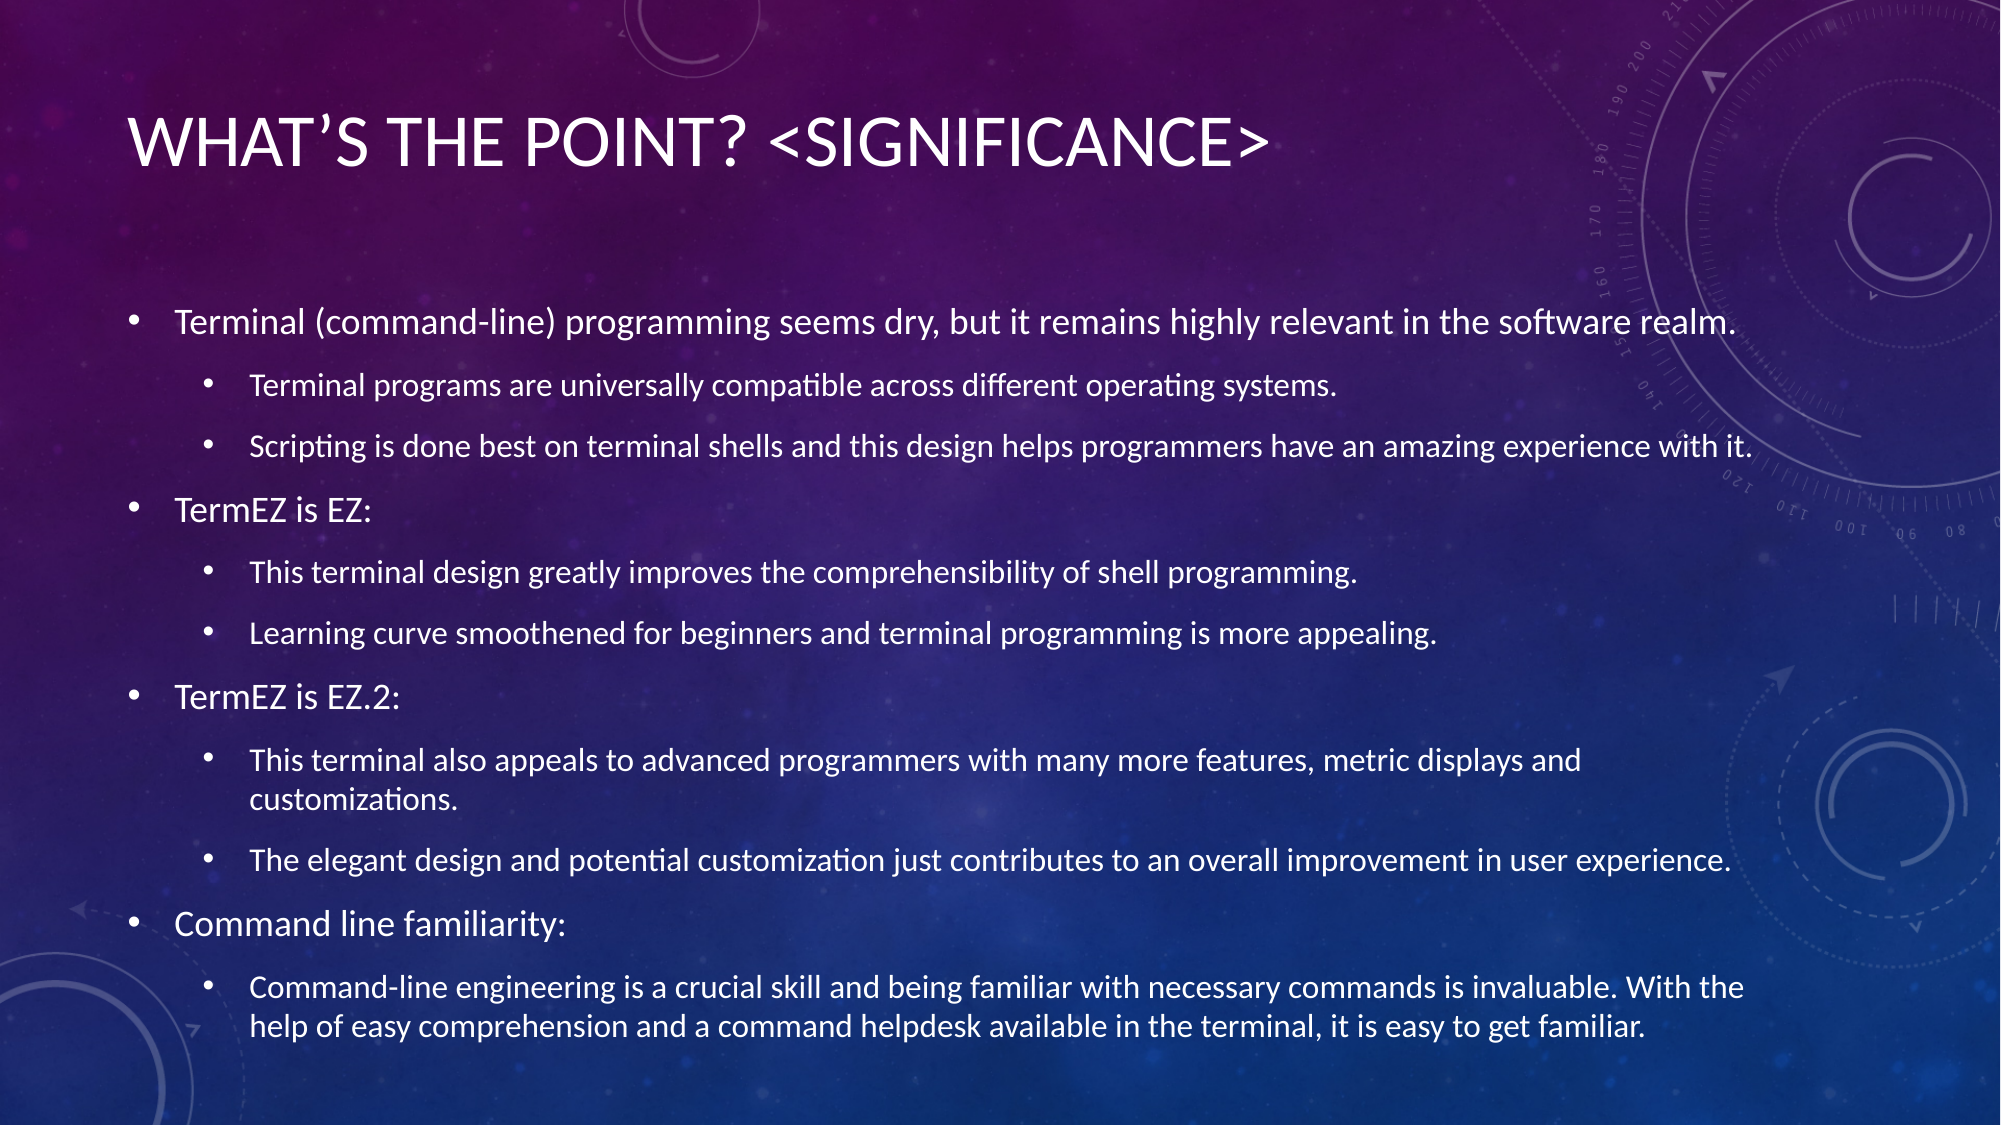

# What’s the point? <SIGNIFICANCE>
Terminal (command-line) programming seems dry, but it remains highly relevant in the software realm.
Terminal programs are universally compatible across different operating systems.
Scripting is done best on terminal shells and this design helps programmers have an amazing experience with it.
TermEZ is EZ:
This terminal design greatly improves the comprehensibility of shell programming.
Learning curve smoothened for beginners and terminal programming is more appealing.
TermEZ is EZ.2:
This terminal also appeals to advanced programmers with many more features, metric displays and customizations.
The elegant design and potential customization just contributes to an overall improvement in user experience.
Command line familiarity:
Command-line engineering is a crucial skill and being familiar with necessary commands is invaluable. With the help of easy comprehension and a command helpdesk available in the terminal, it is easy to get familiar.